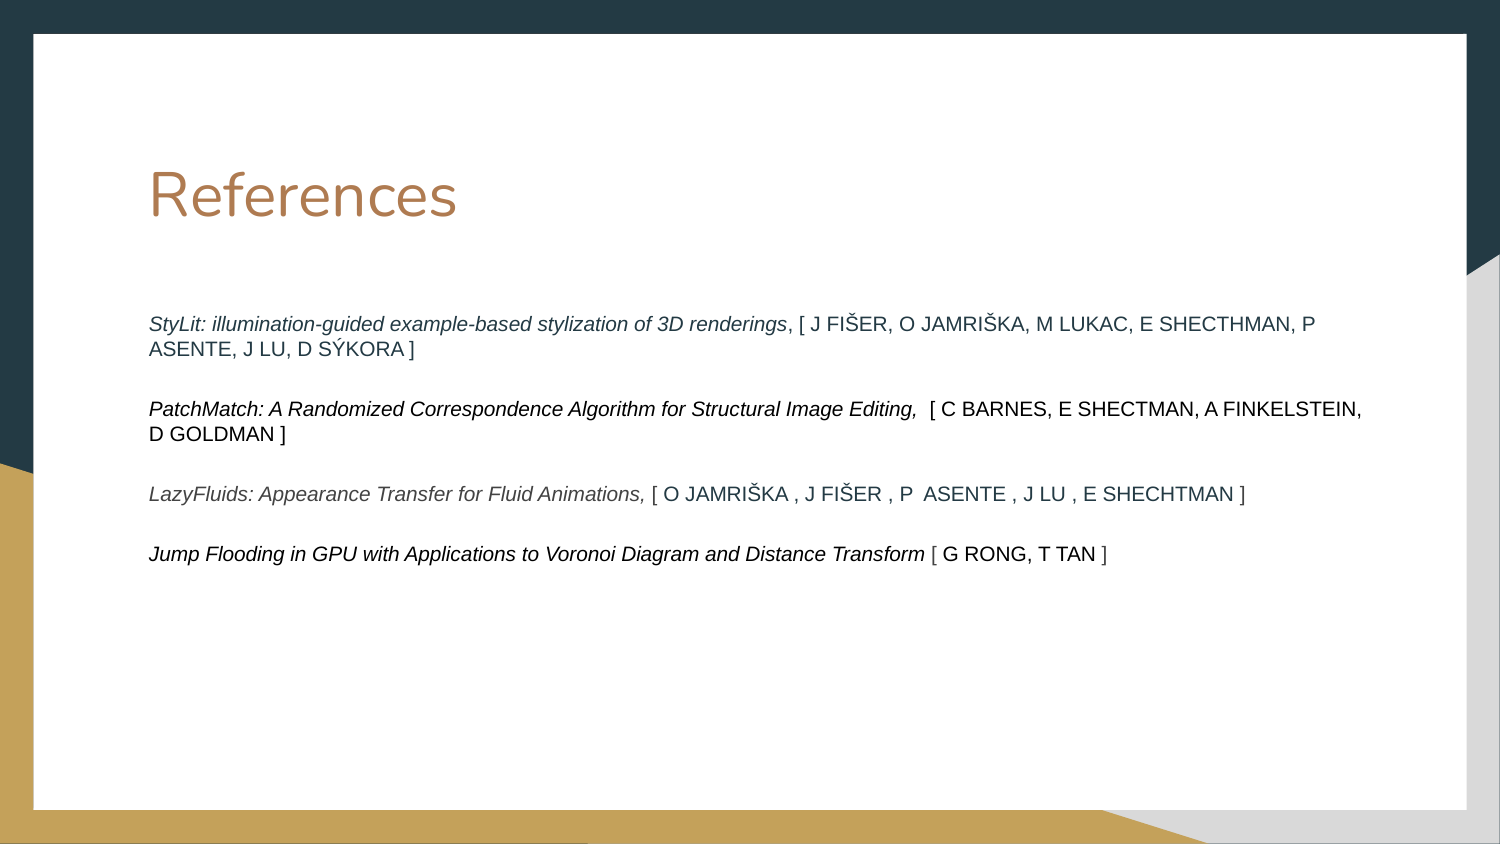

References
StyLit: illumination-guided example-based stylization of 3D renderings, [ J FIŠER, O JAMRIŠKA, M LUKAC, E SHECTHMAN, P ASENTE, J LU, D SÝKORA ]

PatchMatch: A Randomized Correspondence Algorithm for Structural Image Editing,  [ C BARNES, E SHECTMAN, A FINKELSTEIN, D GOLDMAN ]

LazyFluids: Appearance Transfer for Fluid Animations, [ O JAMRIŠKA , J FIŠER , P  ASENTE , J LU , E SHECHTMAN ]

Jump Flooding in GPU with Applications to Voronoi Diagram and Distance Transform [ G RONG, T TAN ]